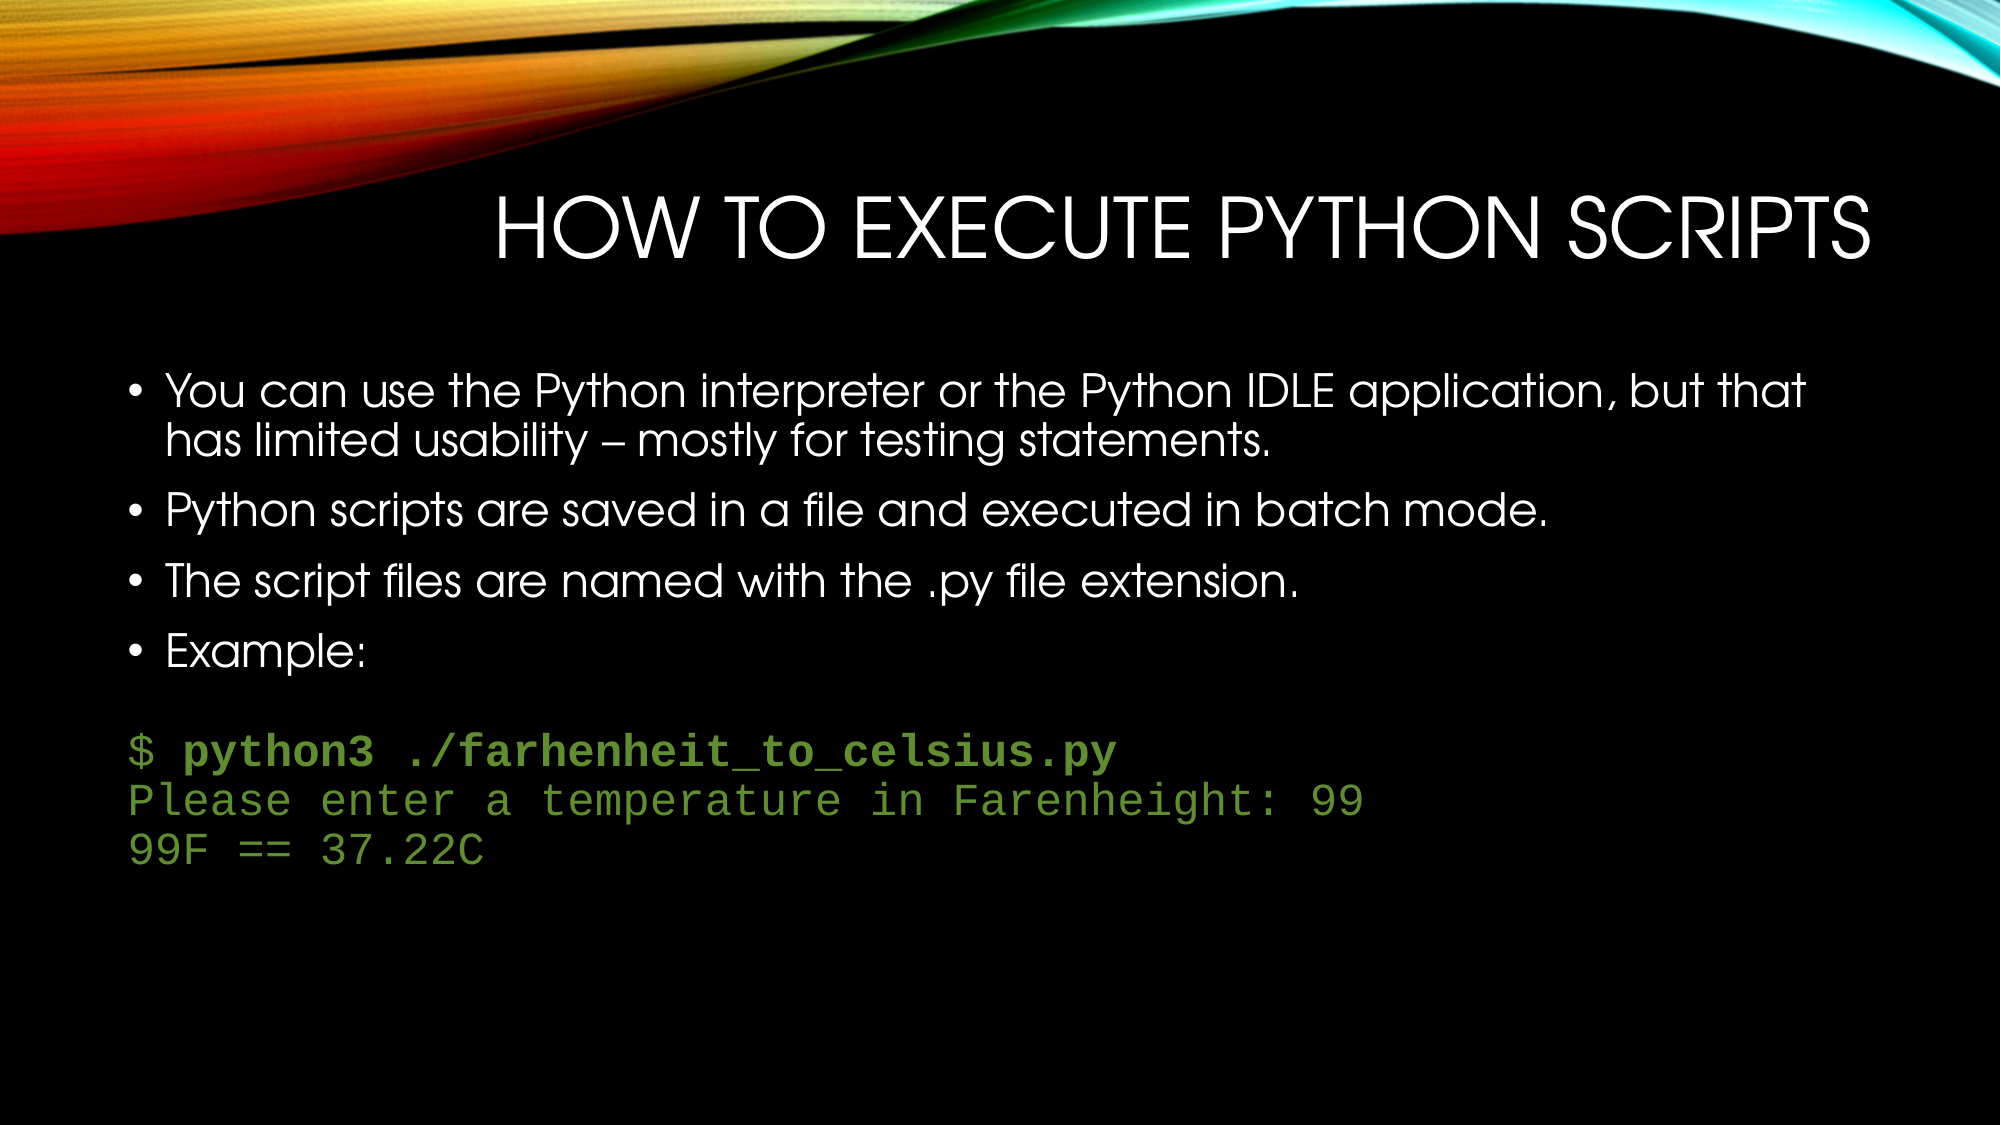

# How to execute python scripts
You can use the Python interpreter or the Python IDLE application, but that has limited usability – mostly for testing statements.
Python scripts are saved in a file and executed in batch mode.
The script files are named with the .py file extension.
Example:

$ python3 ./farhenheit_to_celsius.py
Please enter a temperature in Farenheight: 99
99F == 37.22C